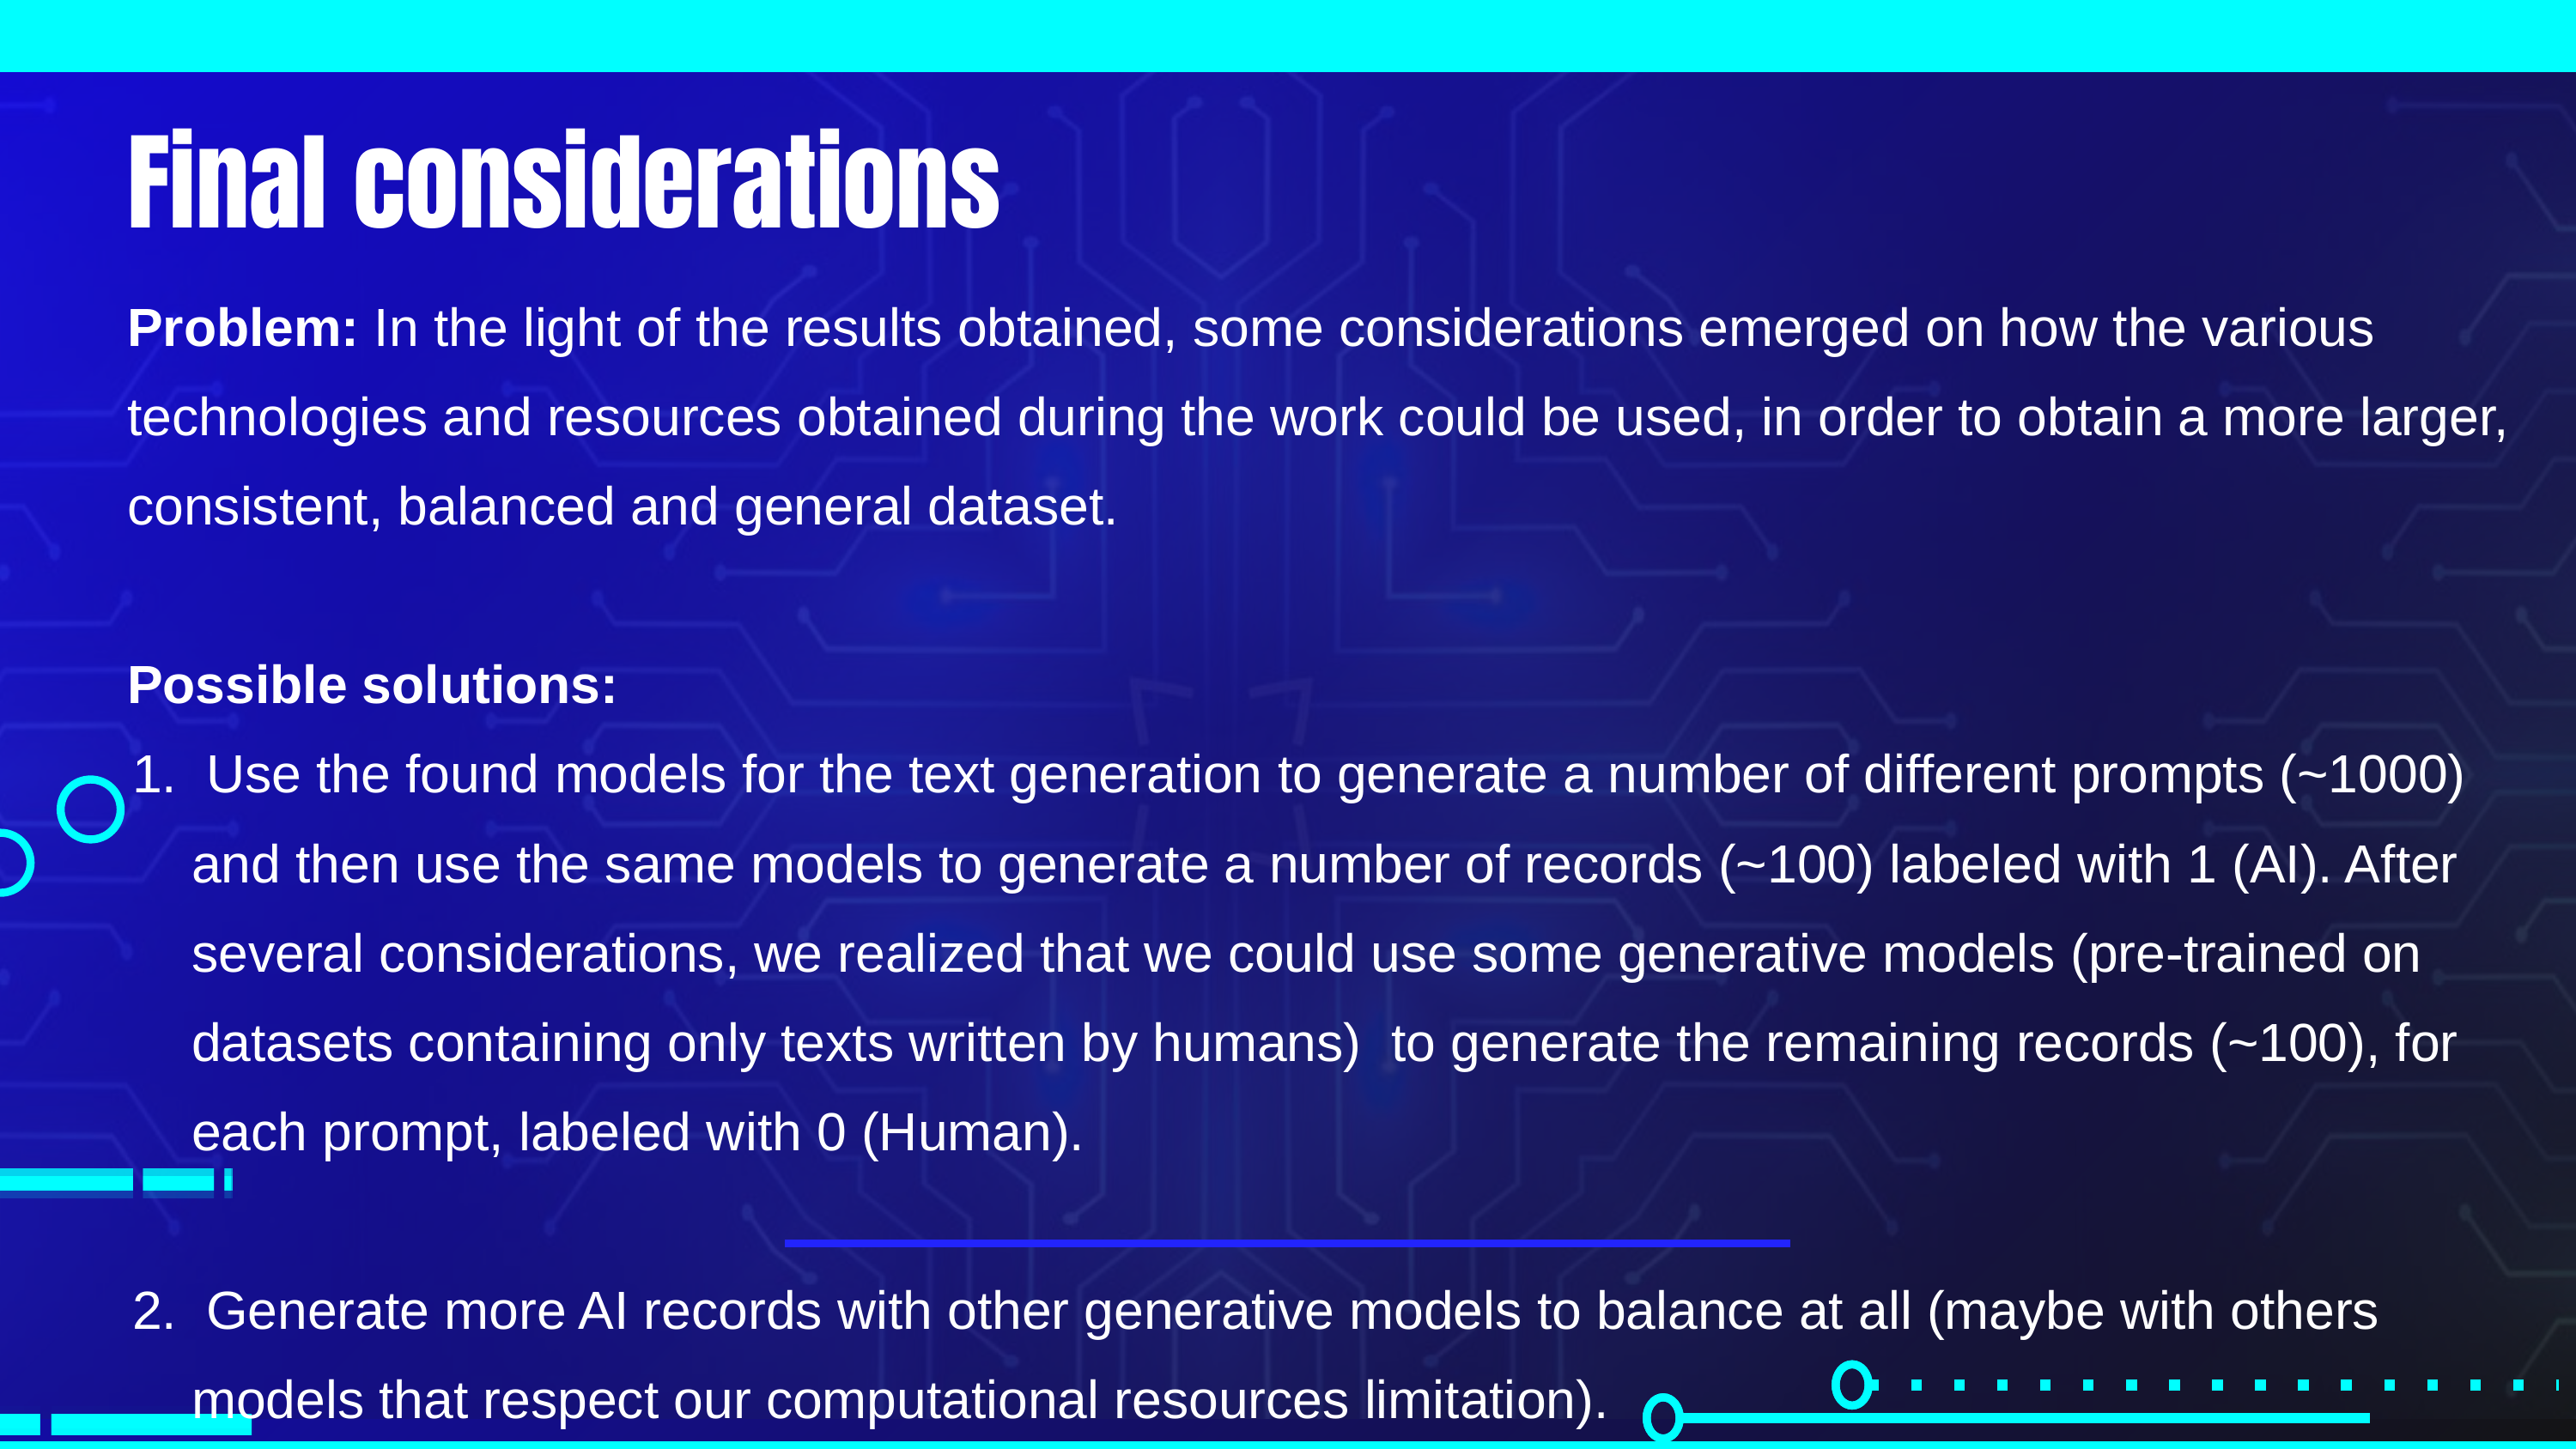

Final considerations
Problem: In the light of the results obtained, some considerations emerged on how the various technologies and resources obtained during the work could be used, in order to obtain a more larger, consistent, balanced and general dataset.

Possible solutions:
 Use the found models for the text generation to generate a number of different prompts (~1000) and then use the same models to generate a number of records (~100) labeled with 1 (AI). After several considerations, we realized that we could use some generative models (pre-trained on datasets containing only texts written by humans)  to generate the remaining records (~100), for each prompt, labeled with 0 (Human).

 Generate more AI records with other generative models to balance at all (maybe with others models that respect our computational resources limitation).